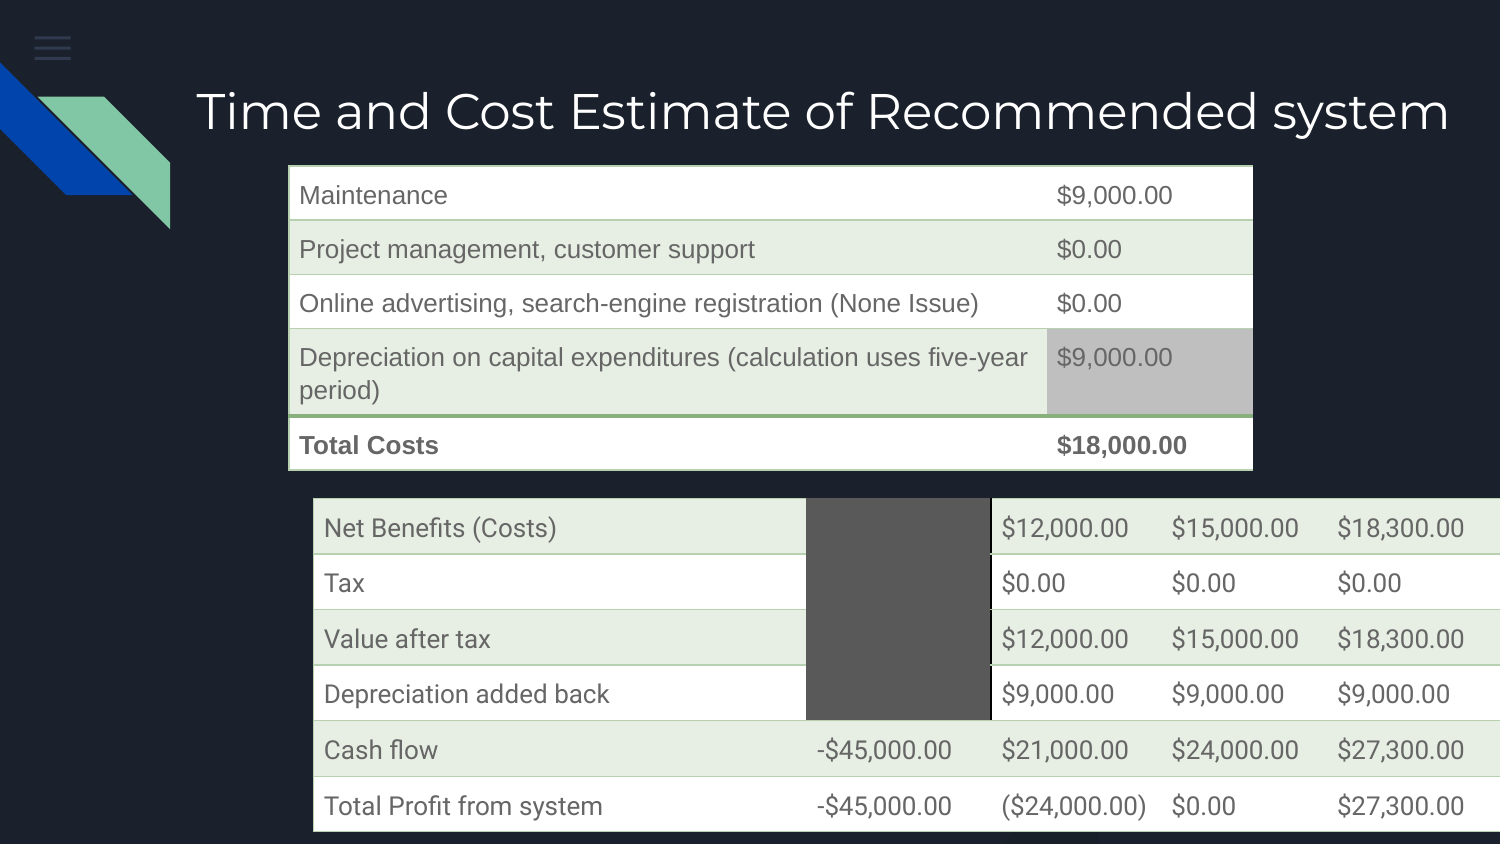

# Time and Cost Estimate of Recommended system
| Maintenance | $9,000.00 |
| --- | --- |
| Project management, customer support | $0.00 |
| Online advertising, search-engine registration (None Issue) | $0.00 |
| Depreciation on capital expenditures (calculation uses five-year period) | $9,000.00 |
| Total Costs | $18,000.00 |
| Net Benefits (Costs) |  | $12,000.00 | $15,000.00 | $18,300.00 |
| --- | --- | --- | --- | --- |
| Tax |  | $0.00 | $0.00 | $0.00 |
| Value after tax |  | $12,000.00 | $15,000.00 | $18,300.00 |
| Depreciation added back |  | $9,000.00 | $9,000.00 | $9,000.00 |
| Cash flow | -$45,000.00 | $21,000.00 | $24,000.00 | $27,300.00 |
| Total Profit from system | -$45,000.00 | ($24,000.00) | $0.00 | $27,300.00 |